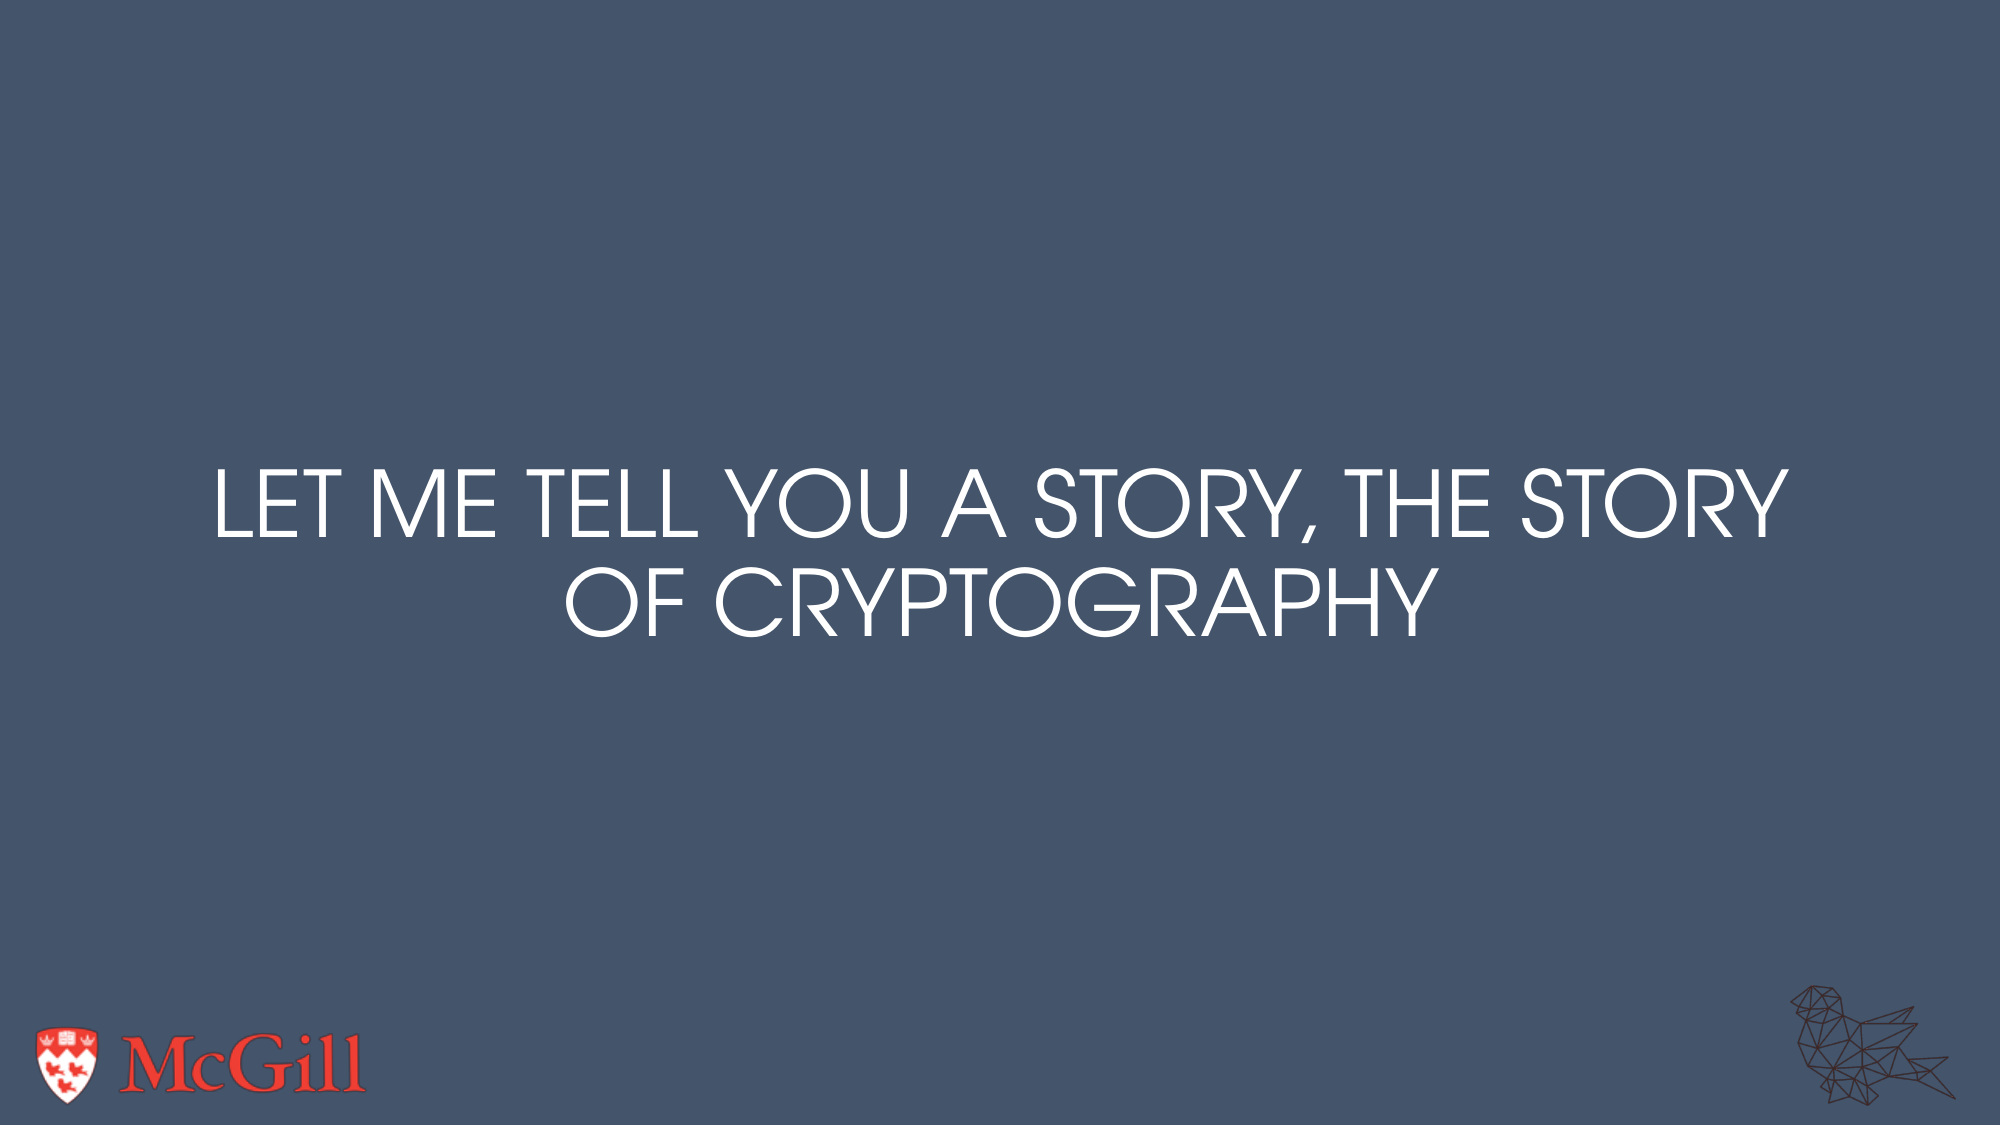

# Let me tell you a story, the story of cryptography